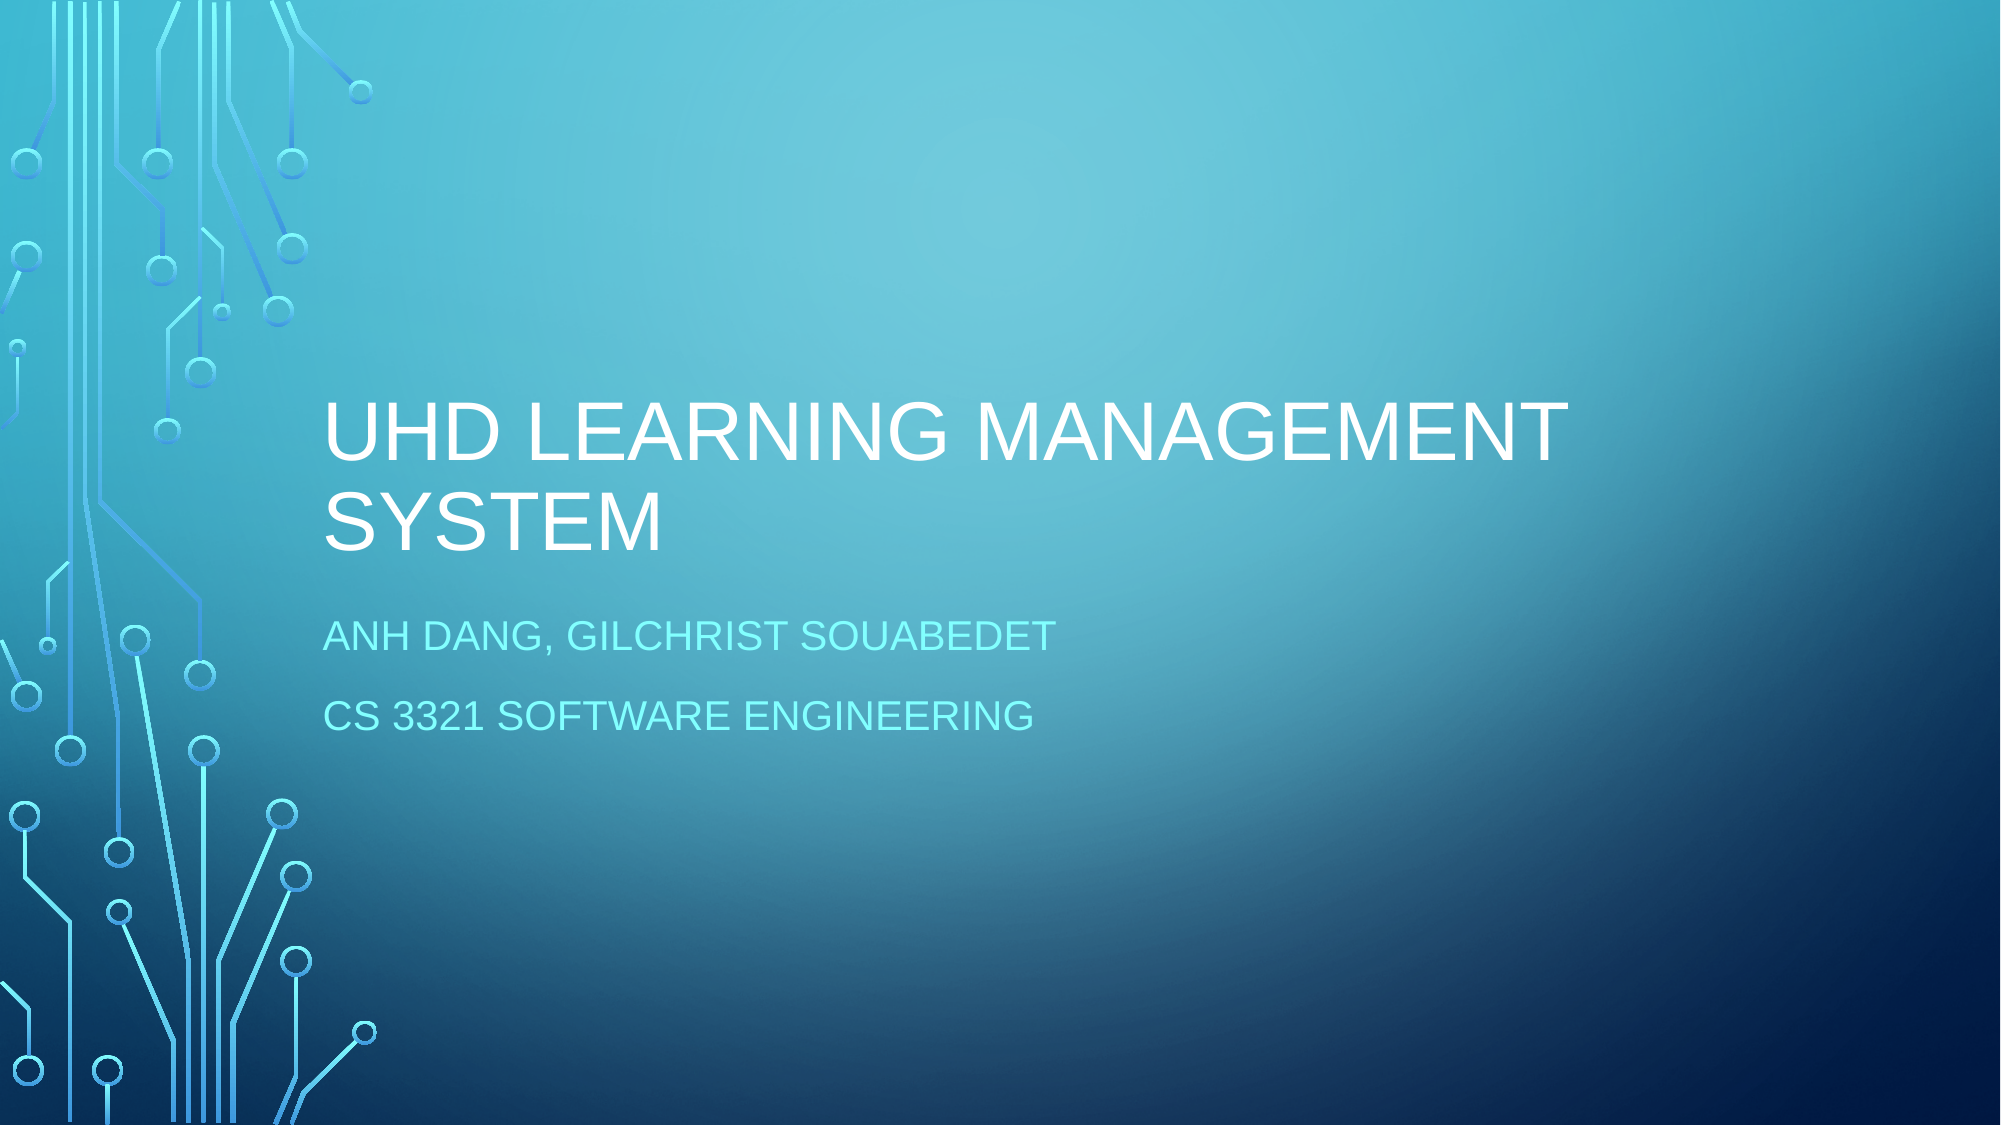

# UHD Learning management system
Anh Dang, Gilchrist souabedet
CS 3321 Software engineering